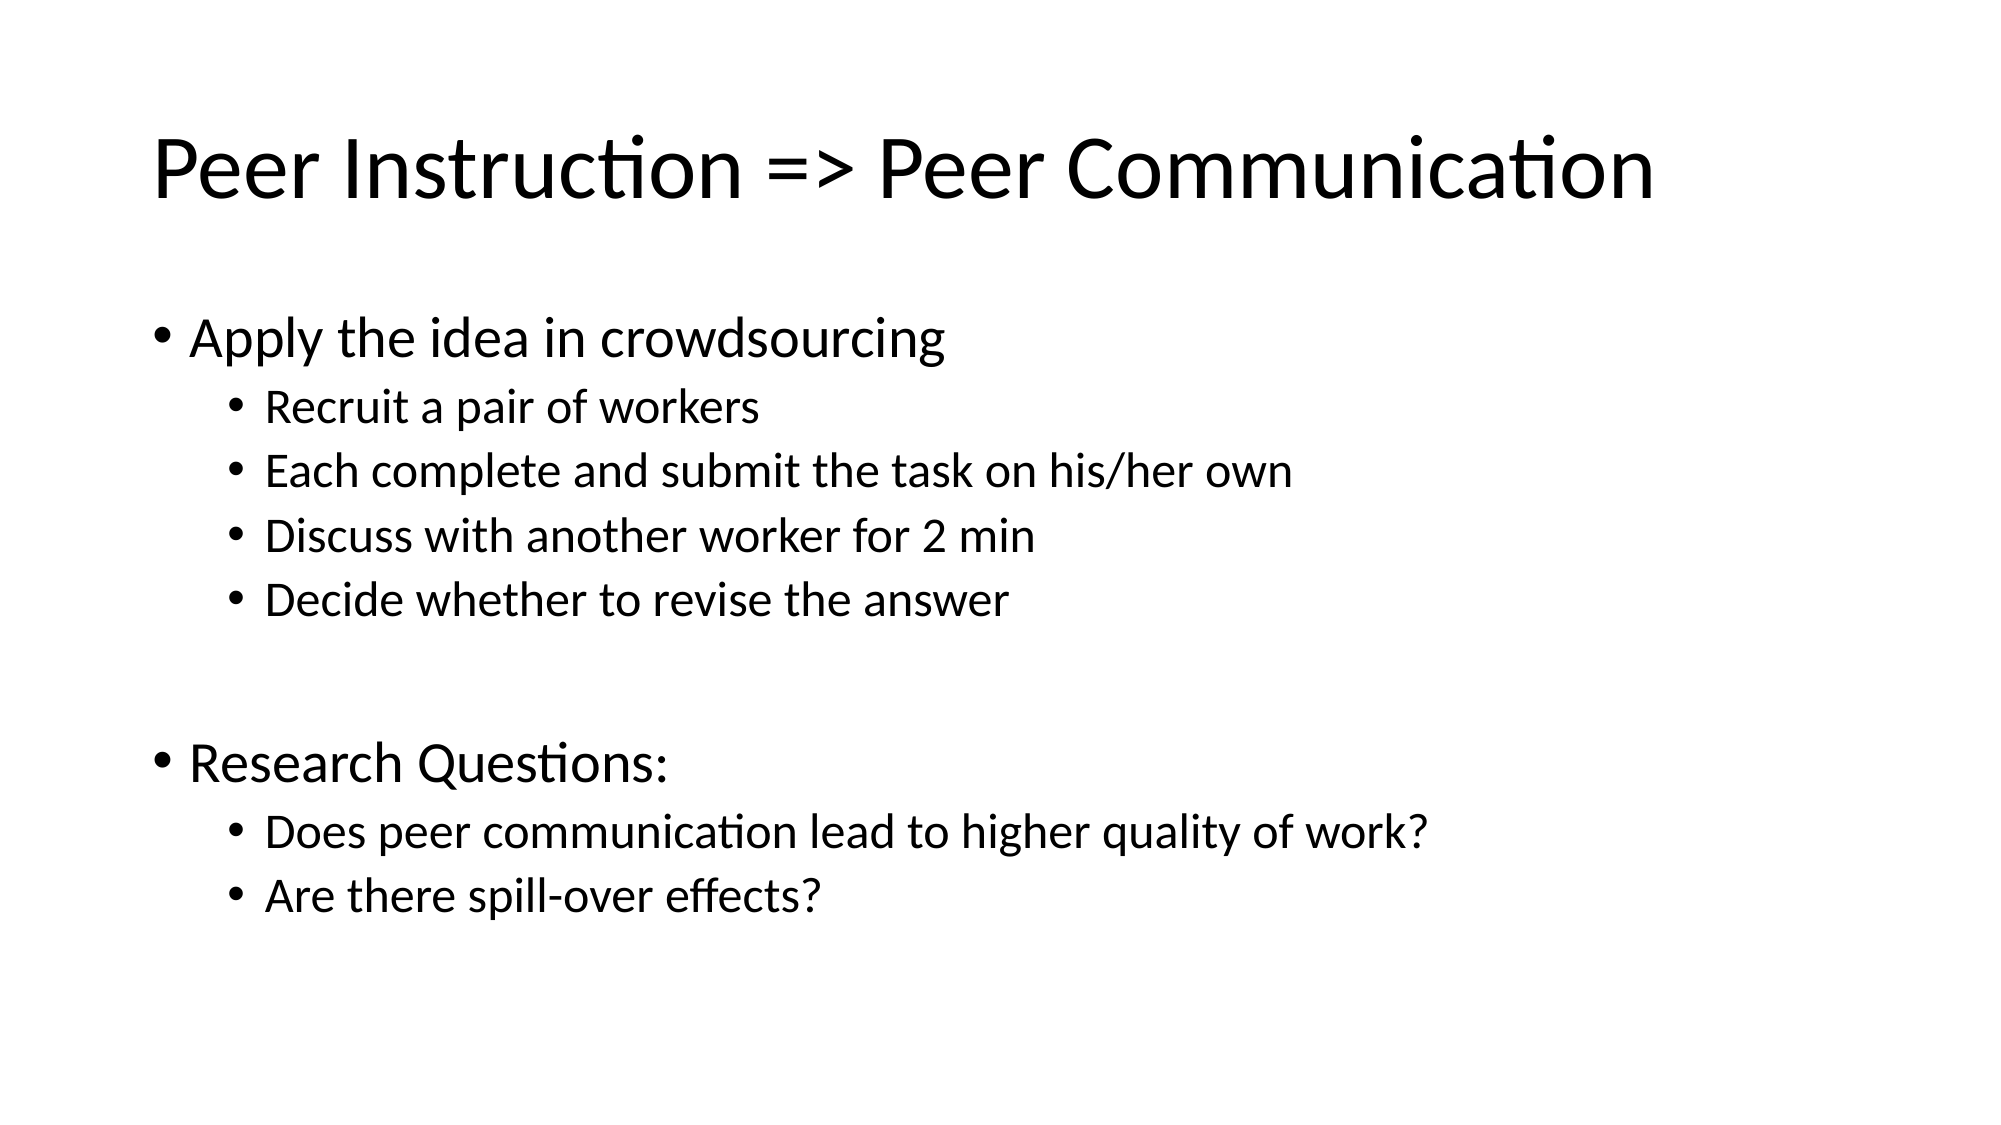

# Peer Instruction => Peer Communication
Apply the idea in crowdsourcing
Recruit a pair of workers
Each complete and submit the task on his/her own
Discuss with another worker for 2 min
Decide whether to revise the answer

Research Questions:
Does peer communication lead to higher quality of work?
Are there spill-over effects?